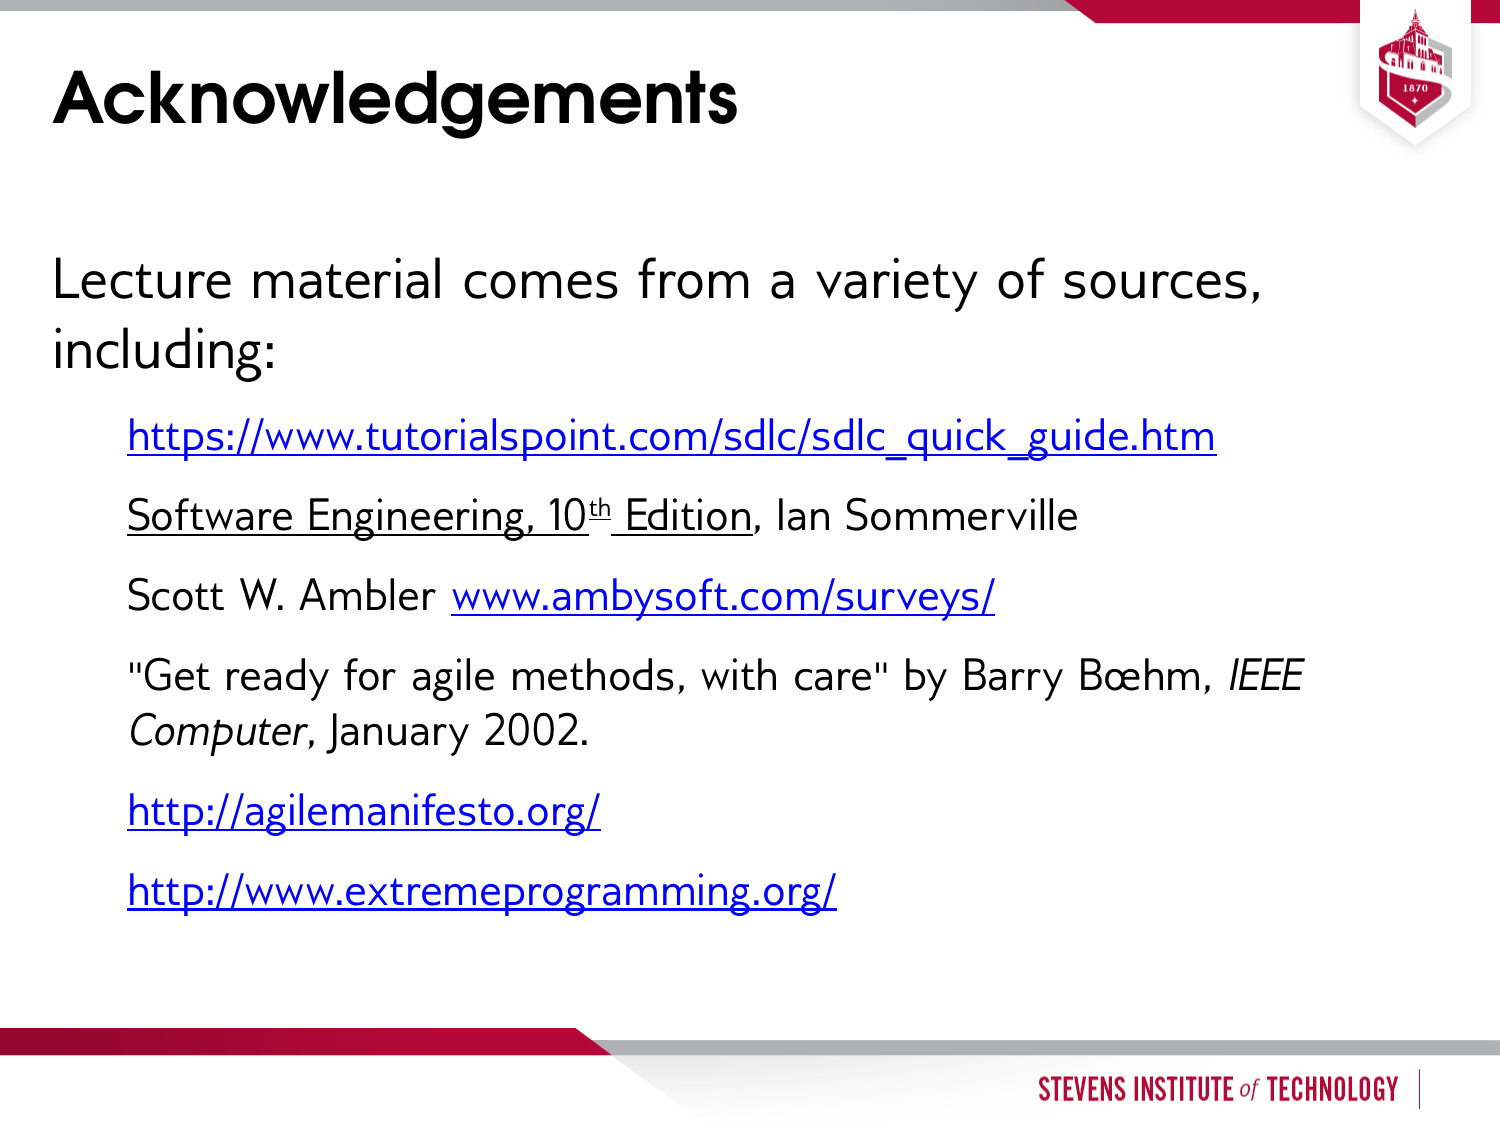

# Acknowledgements
Lecture material comes from a variety of sources, including:
https://www.tutorialspoint.com/sdlc/sdlc_quick_guide.htm
Software Engineering, 10th Edition, Ian Sommerville
Scott W. Ambler www.ambysoft.com/surveys/
"Get ready for agile methods, with care" by Barry Boehm, IEEE Computer, January 2002.
http://agilemanifesto.org/
http://www.extremeprogramming.org/

4